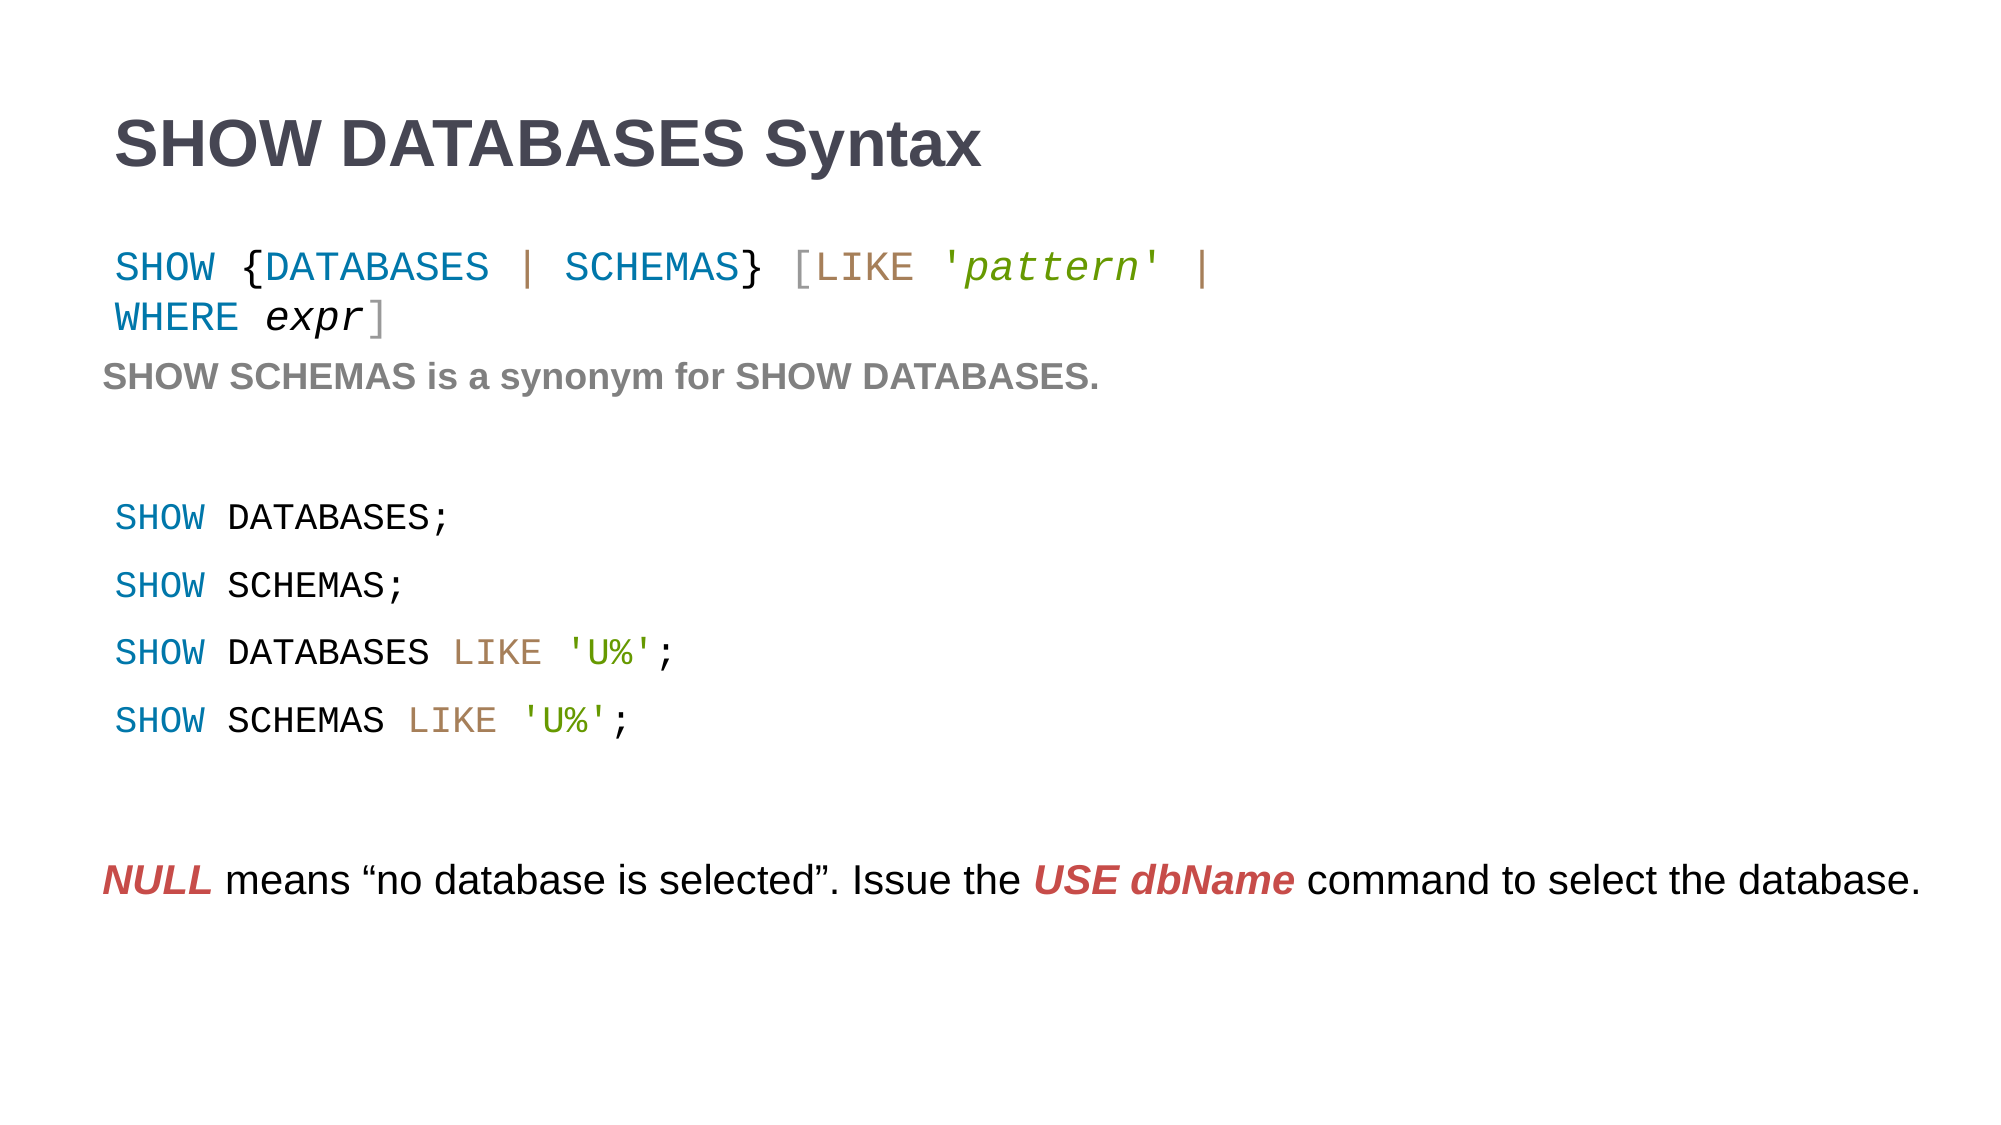

# SHOW DATABASES Syntax
SHOW {DATABASES | SCHEMAS} [LIKE 'pattern' | WHERE expr]
SHOW SCHEMAS is a synonym for SHOW DATABASES.
SHOW DATABASES;
SHOW SCHEMAS;
SHOW DATABASES LIKE 'U%';
SHOW SCHEMAS LIKE 'U%';
NULL means “no database is selected”. Issue the USE dbName command to select the database.